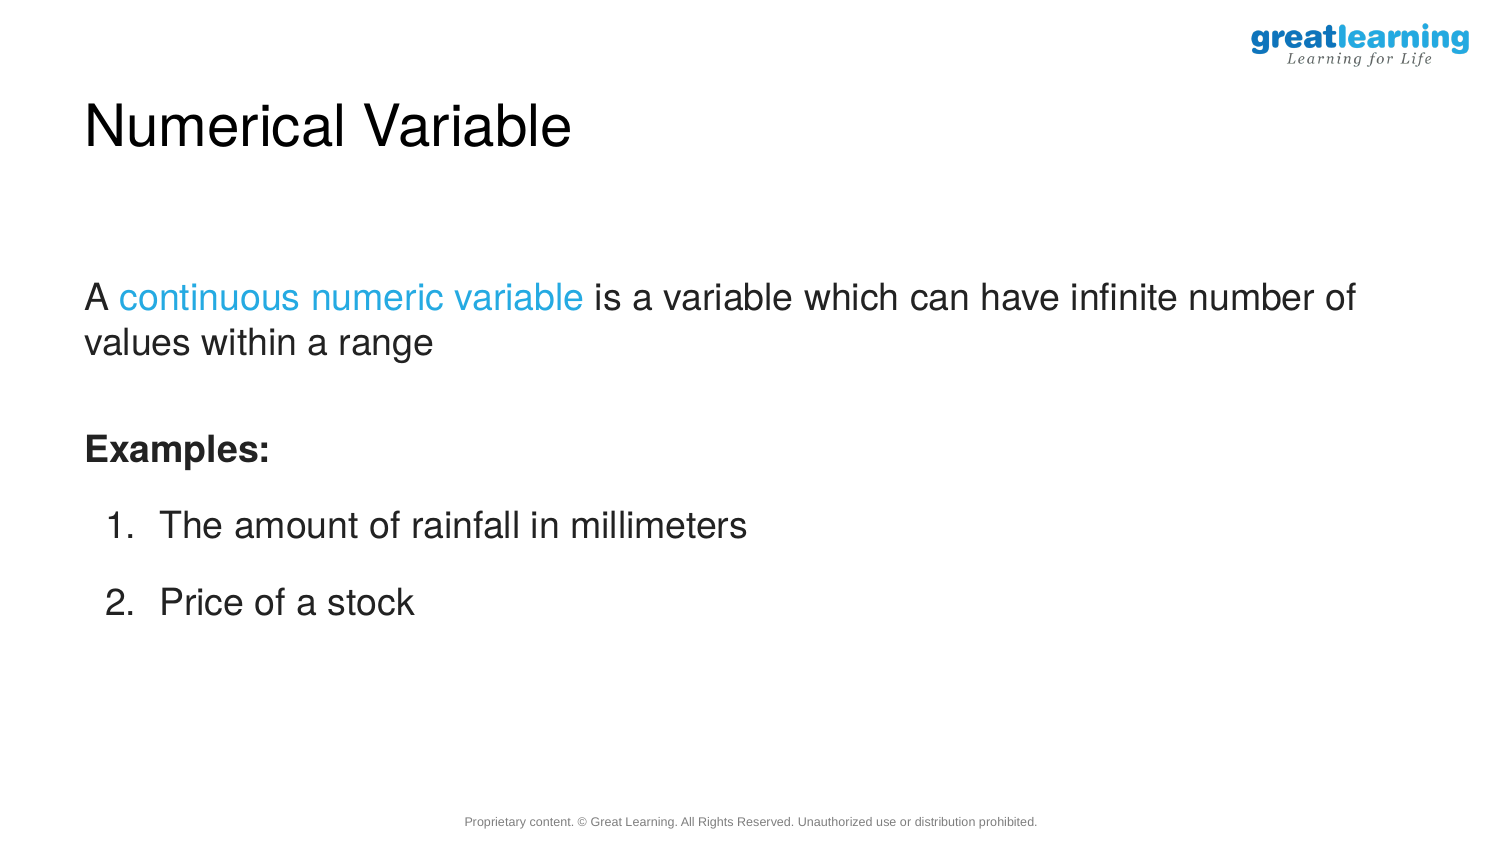

# Numerical Variable
A continuous numeric variable is a variable which can have infinite number of values within a range
Examples:
The amount of rainfall in millimeters
Price of a stock